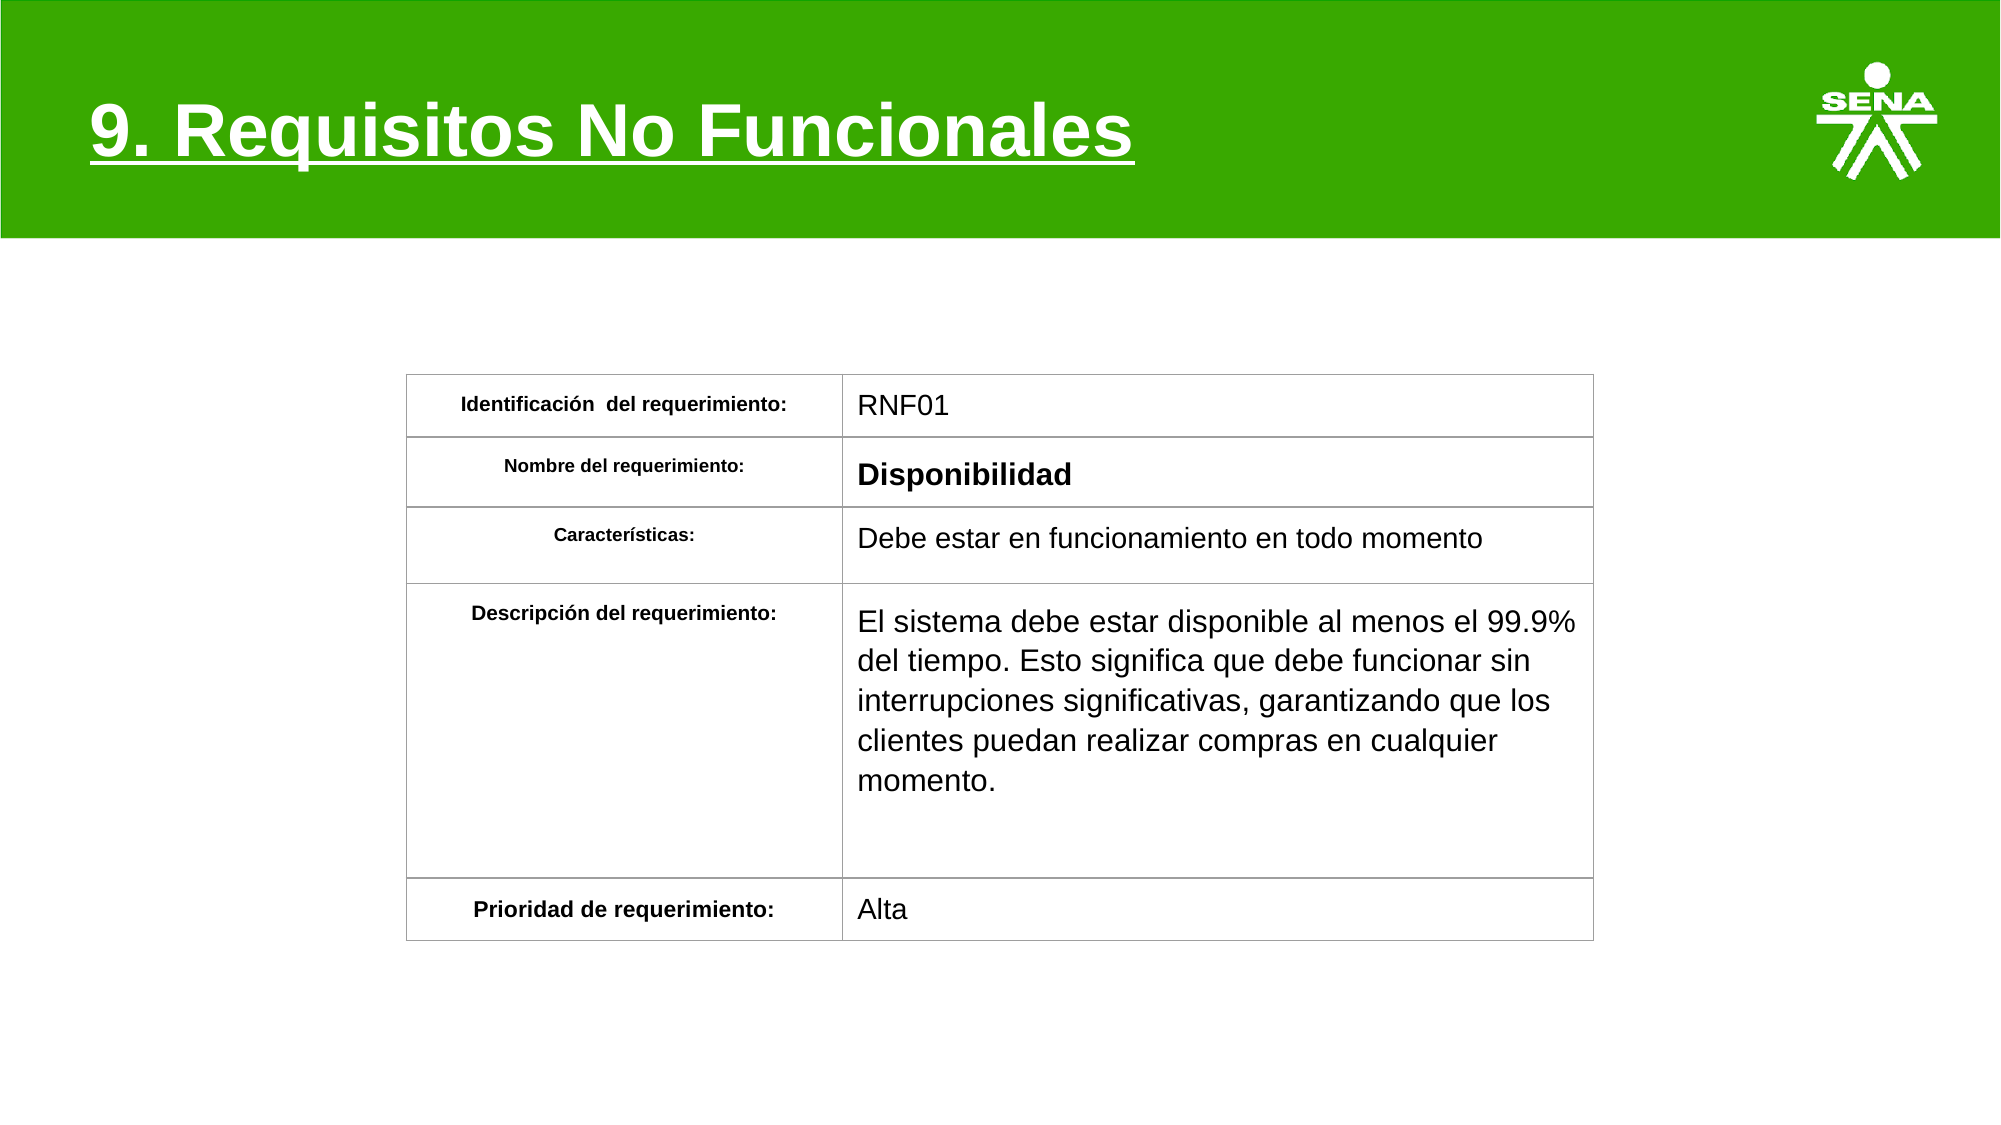

# 9. Requisitos No Funcionales

| Identificación del requerimiento: | RNF01 |
| --- | --- |
| Nombre del requerimiento: | Disponibilidad |
| Características: | Debe estar en funcionamiento en todo momento |
| Descripción del requerimiento: | El sistema debe estar disponible al menos el 99.9% del tiempo. Esto significa que debe funcionar sin interrupciones significativas, garantizando que los clientes puedan realizar compras en cualquier momento. |
| Prioridad de requerimiento: | Alta |